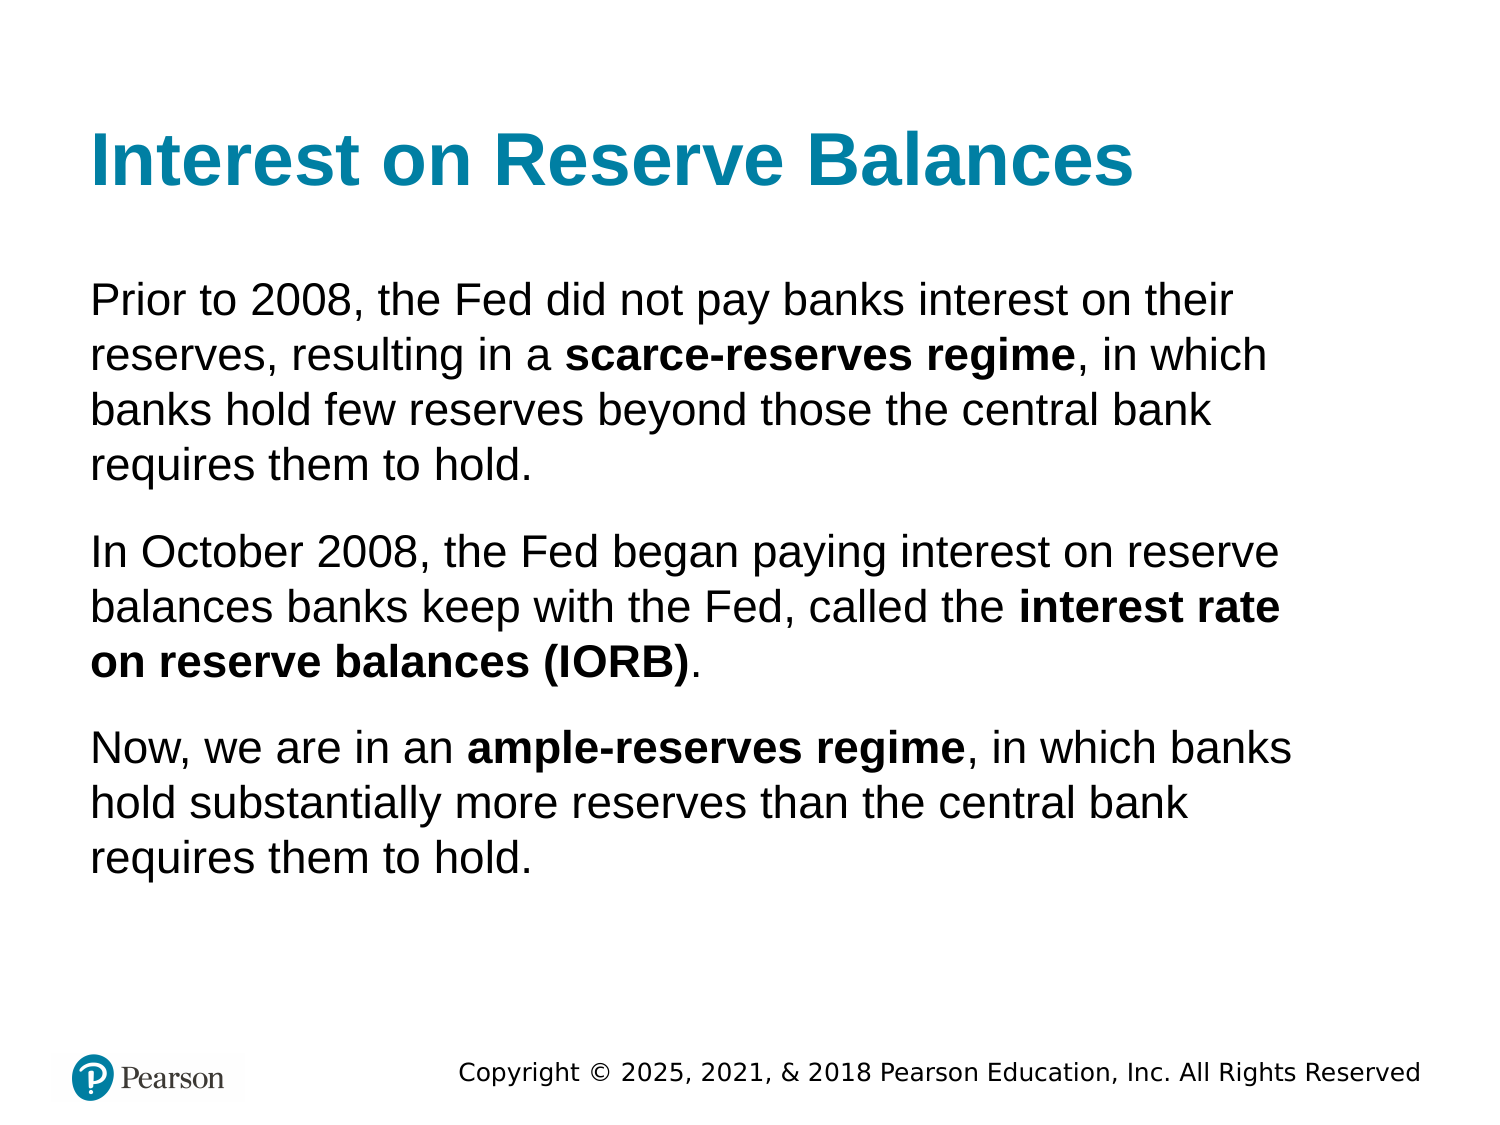

# Interest on Reserve Balances
Prior to 2008, the Fed did not pay banks interest on their reserves, resulting in a scarce-reserves regime, in which banks hold few reserves beyond those the central bank requires them to hold.
In October 2008, the Fed began paying interest on reserve balances banks keep with the Fed, called the interest rate on reserve balances (I O R B).
Now, we are in an ample-reserves regime, in which banks hold substantially more reserves than the central bank requires them to hold.